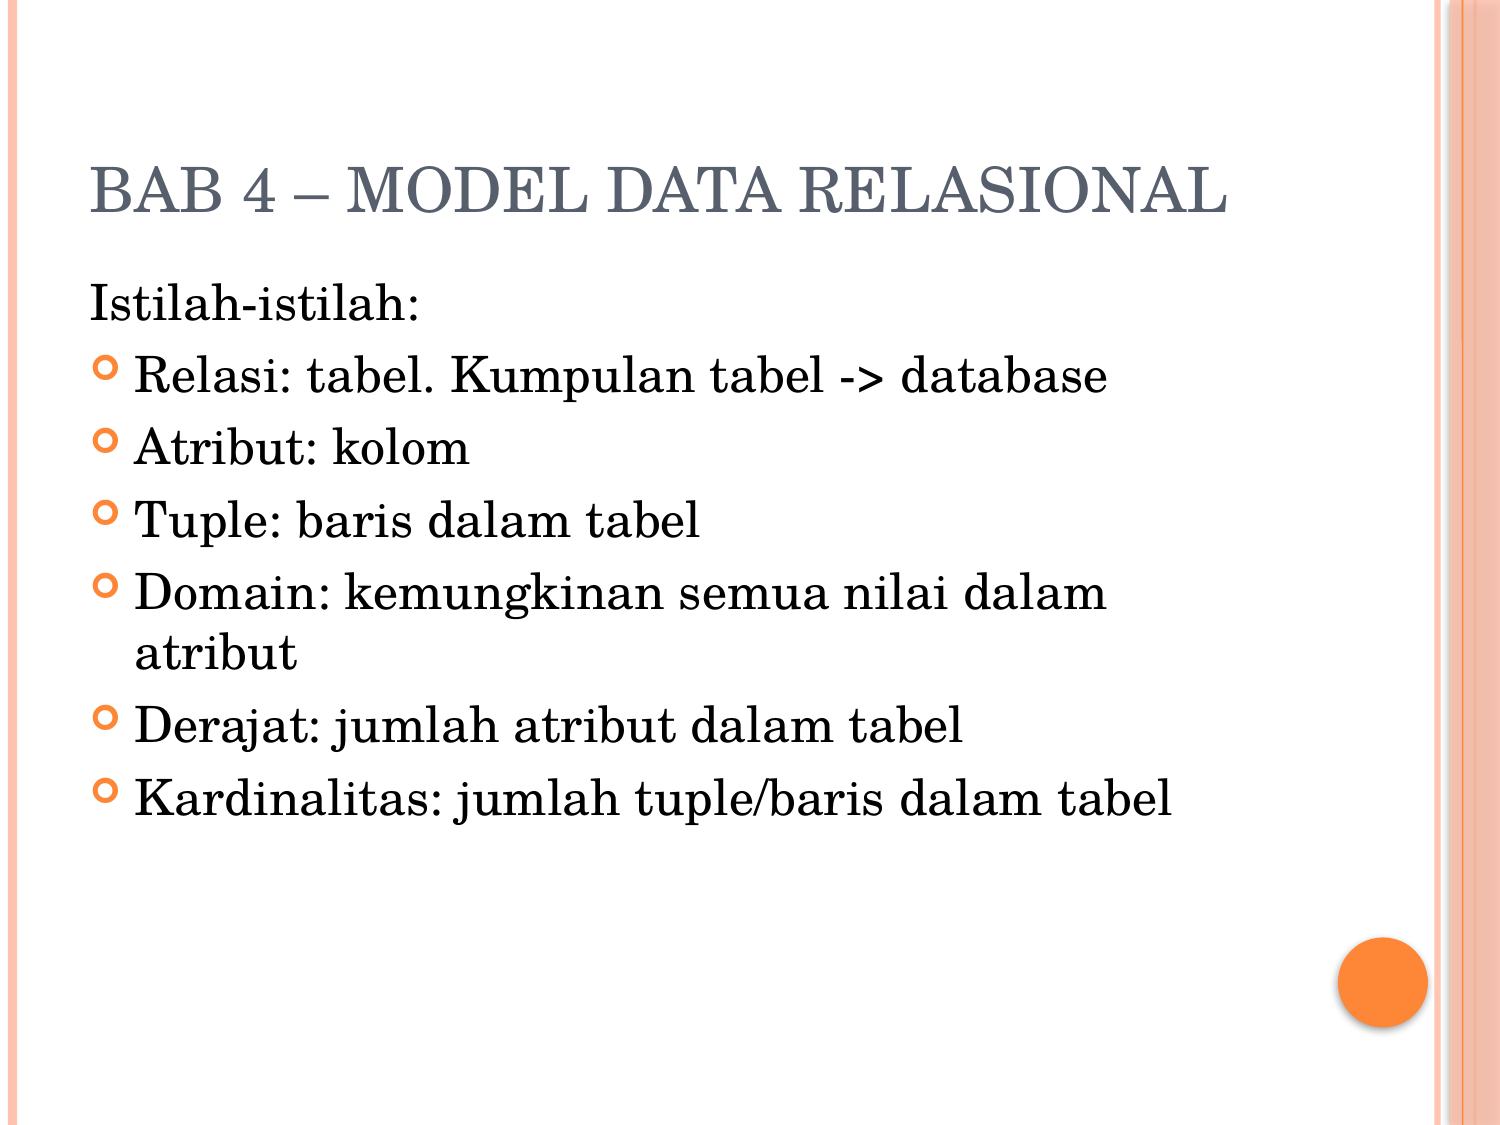

# Bab 4 – Model Data Relasional
Istilah-istilah:
Relasi: tabel. Kumpulan tabel -> database
Atribut: kolom
Tuple: baris dalam tabel
Domain: kemungkinan semua nilai dalam atribut
Derajat: jumlah atribut dalam tabel
Kardinalitas: jumlah tuple/baris dalam tabel